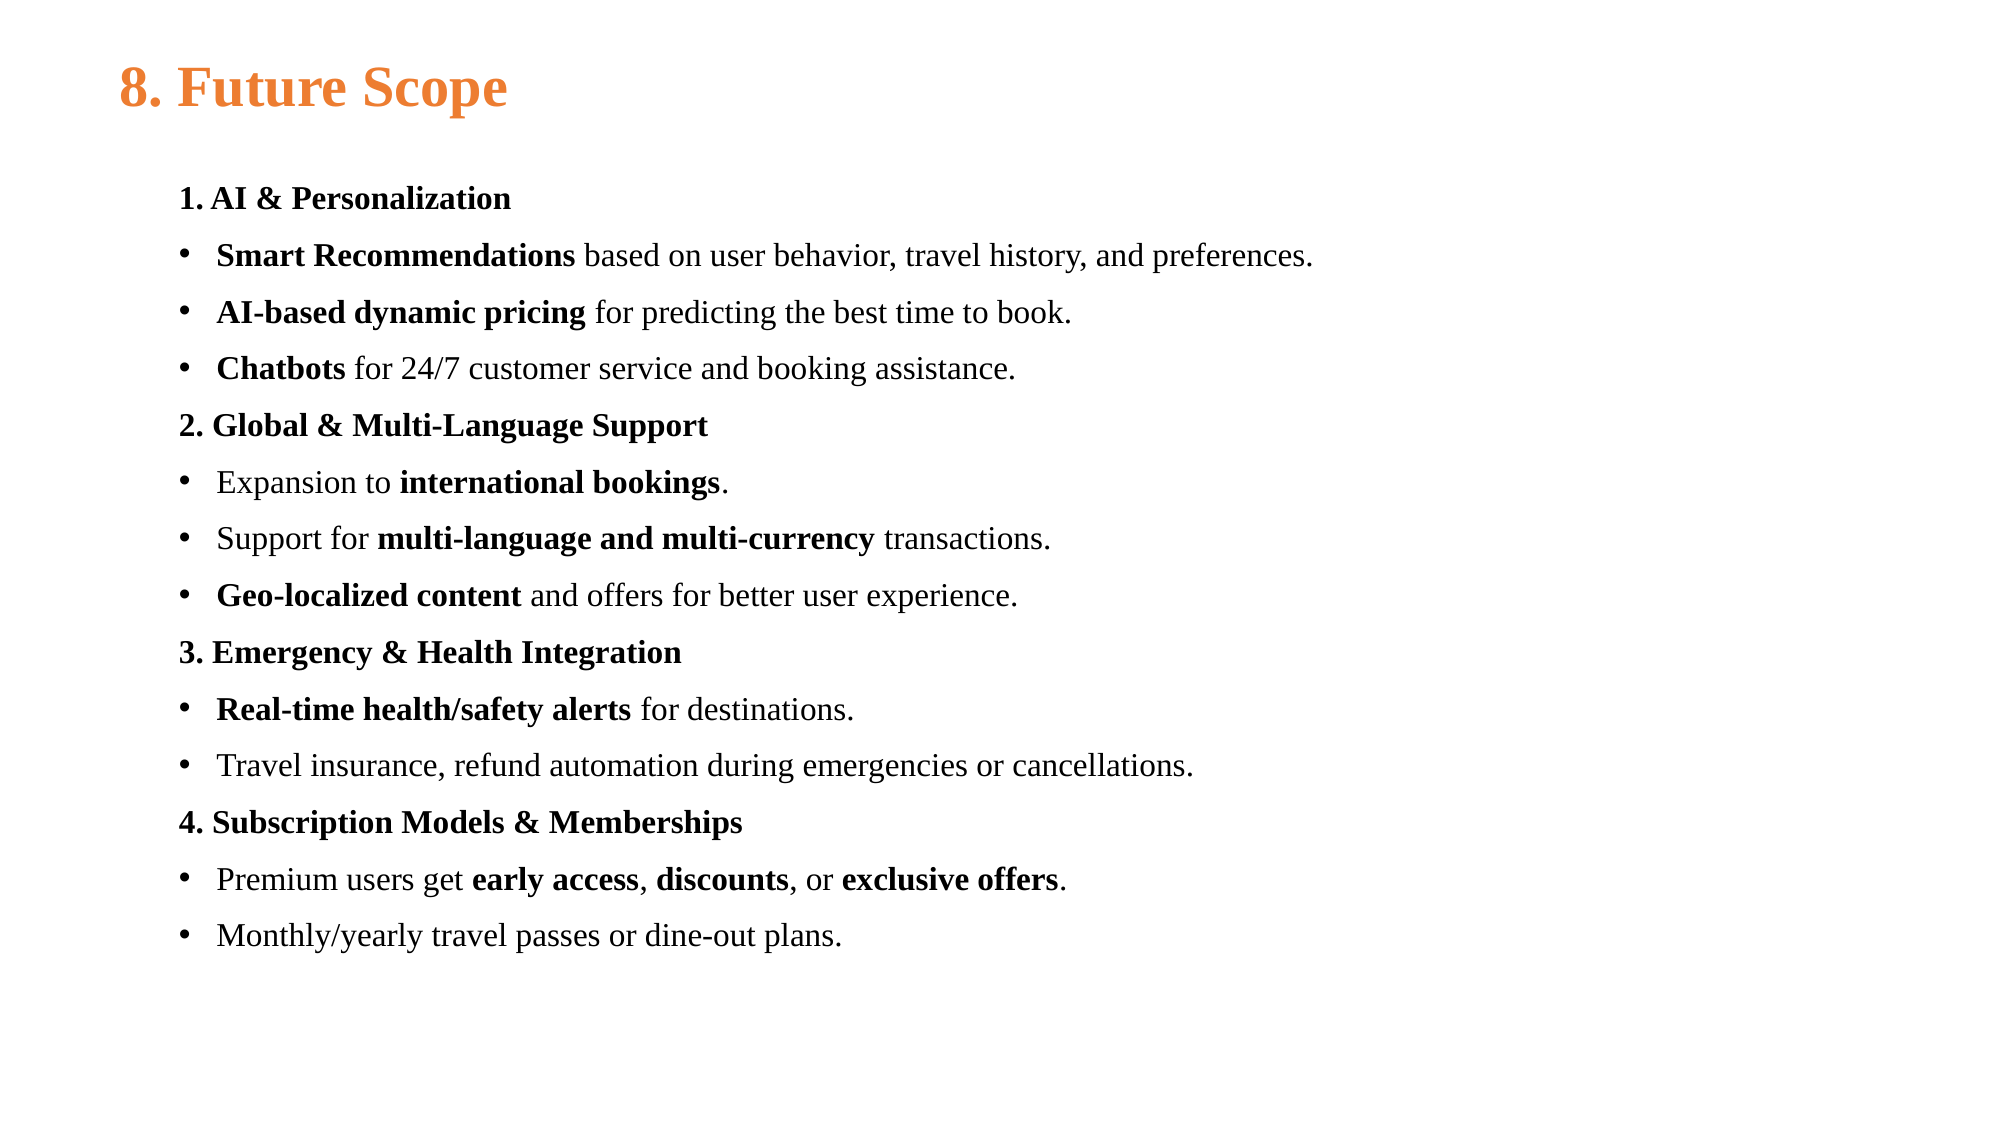

# 8. Future Scope
1. AI & Personalization
Smart Recommendations based on user behavior, travel history, and preferences.
AI-based dynamic pricing for predicting the best time to book.
Chatbots for 24/7 customer service and booking assistance.
2. Global & Multi-Language Support
Expansion to international bookings.
Support for multi-language and multi-currency transactions.
Geo-localized content and offers for better user experience.
3. Emergency & Health Integration
Real-time health/safety alerts for destinations.
Travel insurance, refund automation during emergencies or cancellations.
4. Subscription Models & Memberships
Premium users get early access, discounts, or exclusive offers.
Monthly/yearly travel passes or dine-out plans.